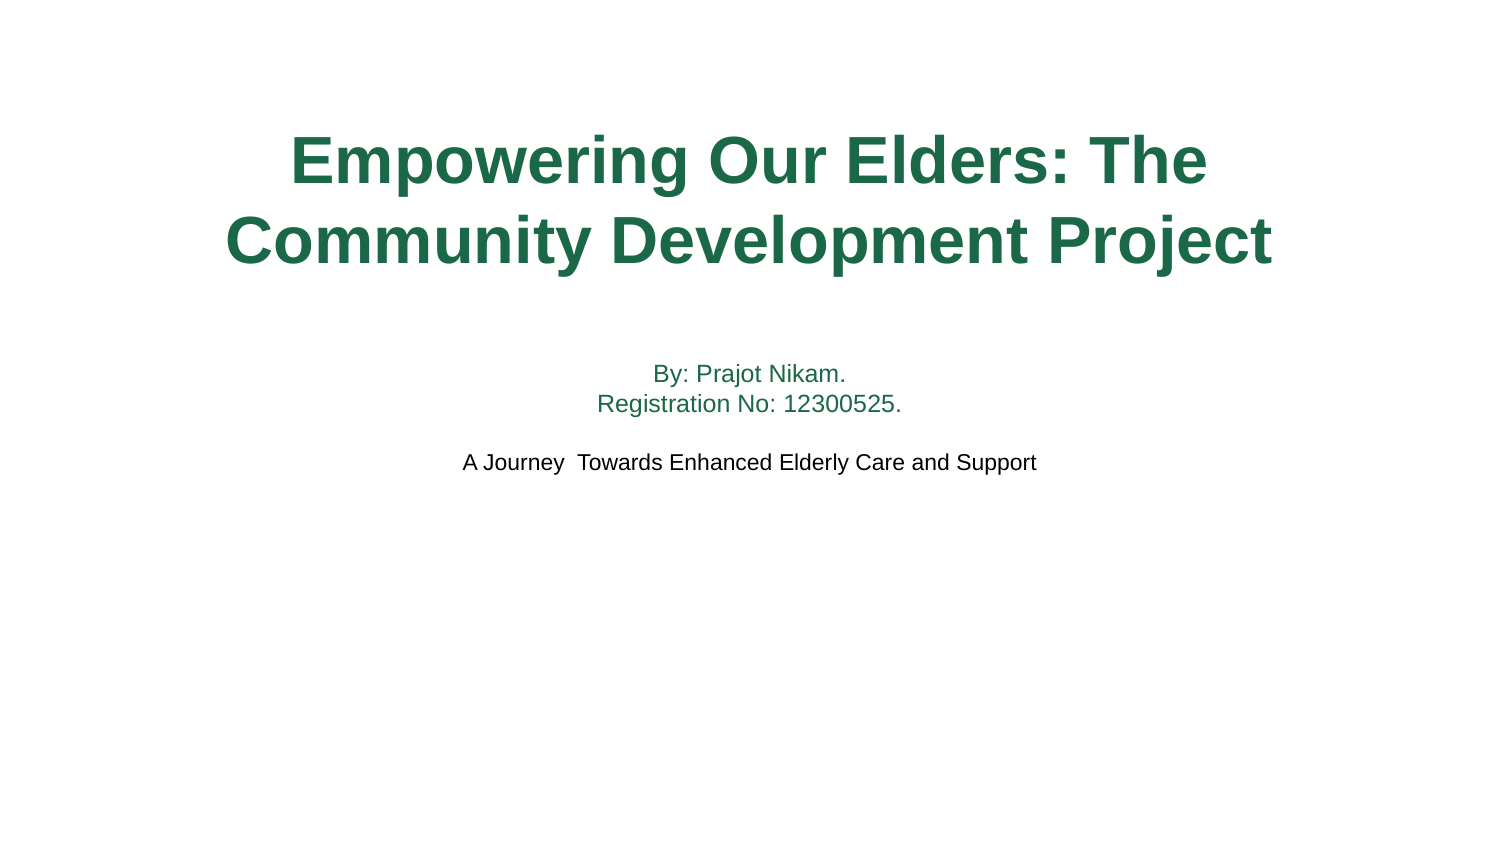

Empowering Our Elders: The Community Development Project

By: Prajot Nikam.
Registration No: 12300525.

A Journey  Towards Enhanced Elderly Care and Support